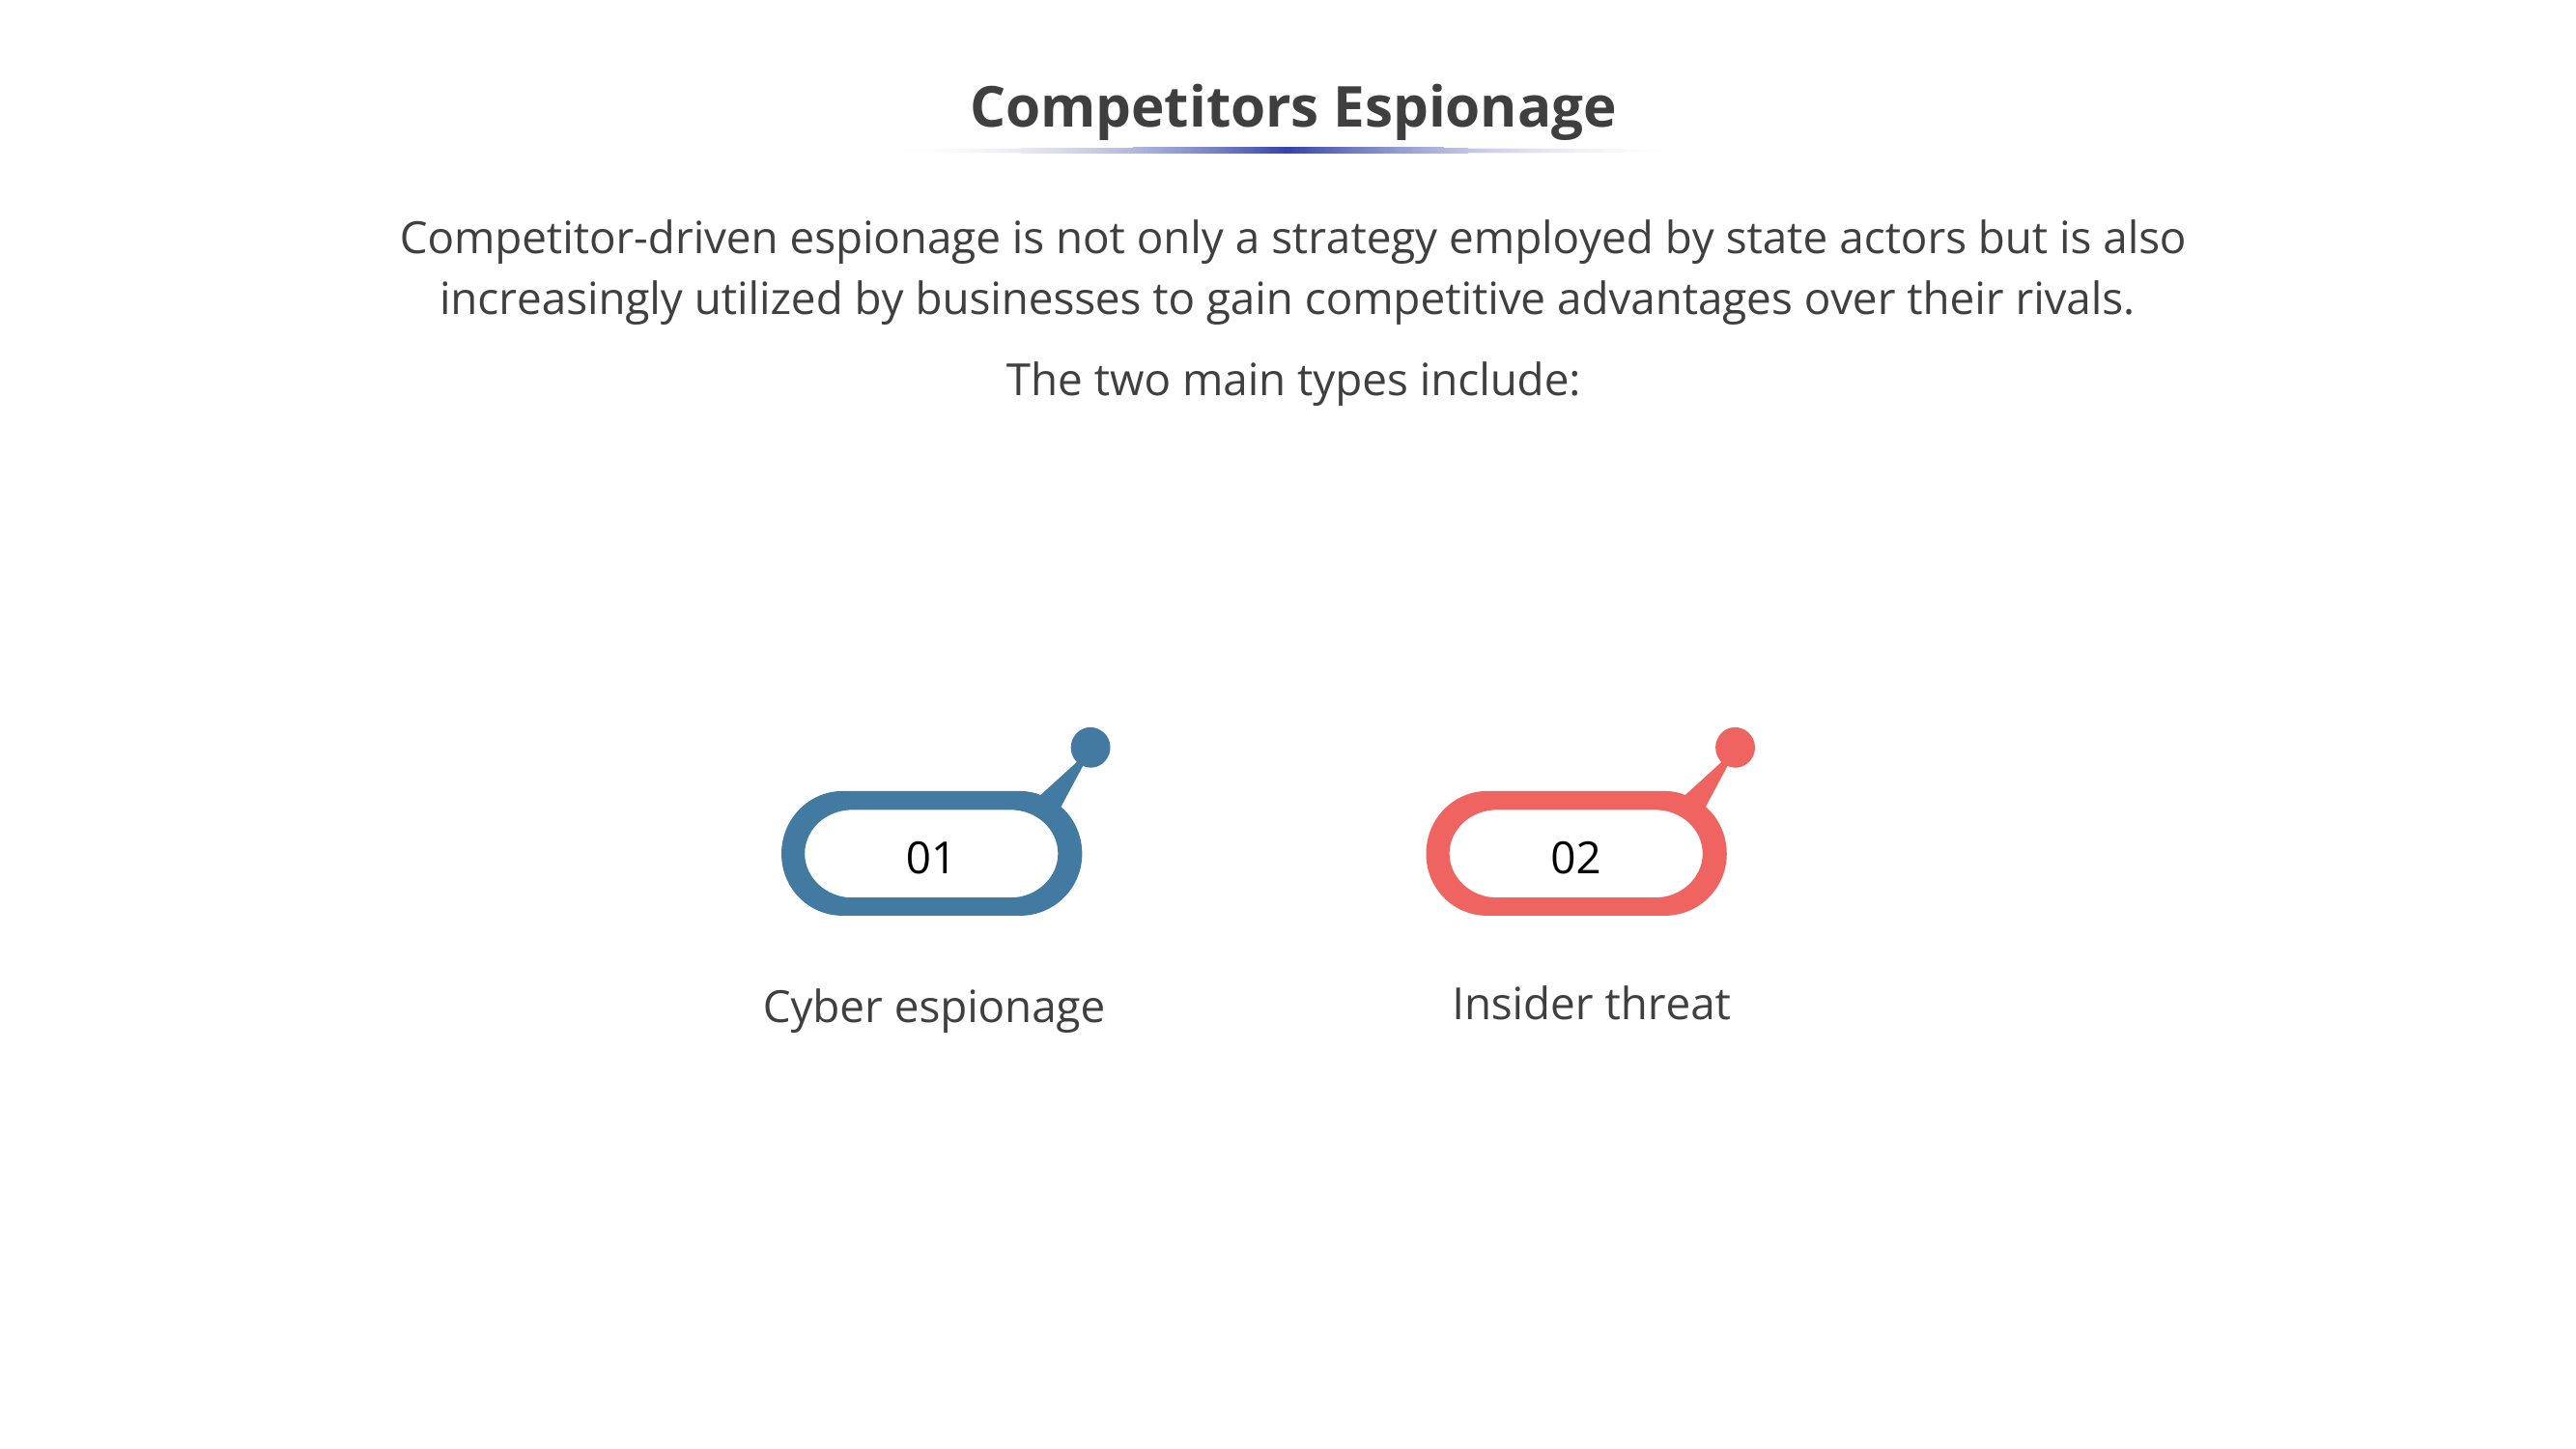

# Competitors Espionage

Competitor-driven espionage is not only a strategy employed by state actors but is also increasingly utilized by businesses to gain competitive advantages over their rivals.
The two main types include:

01
02
Insider threat
Cyber espionage